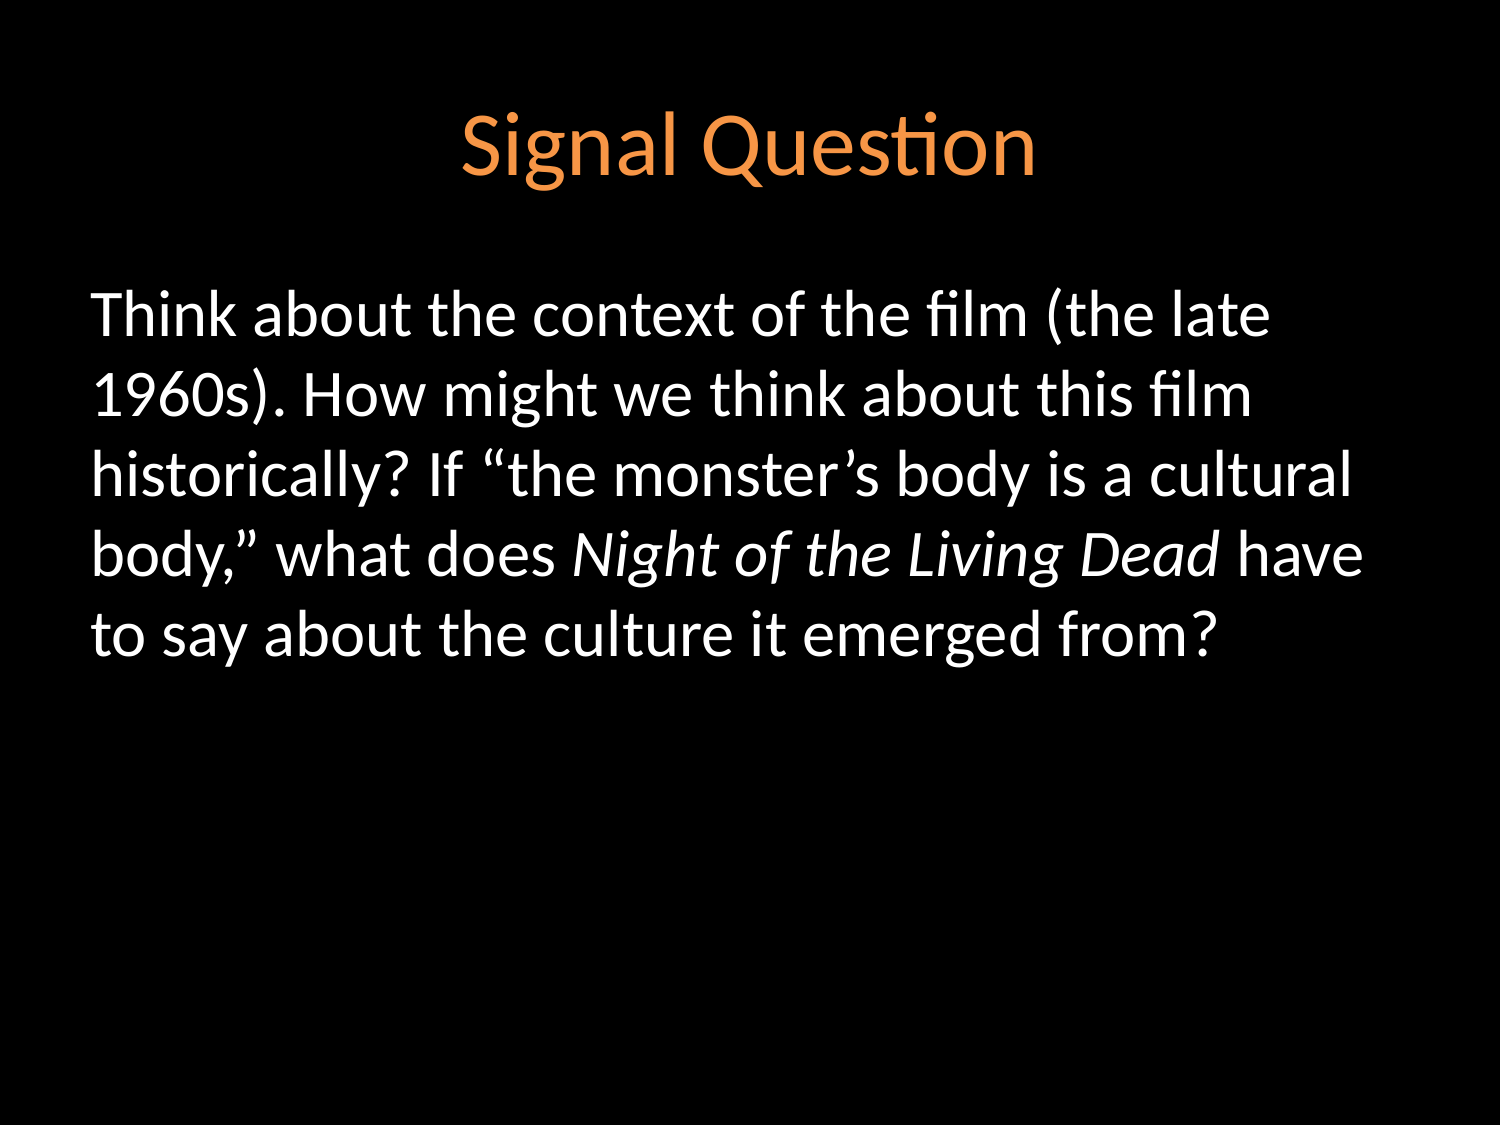

# Signal Question
Think about the context of the film (the late 1960s). How might we think about this film historically? If “the monster’s body is a cultural body,” what does Night of the Living Dead have to say about the culture it emerged from?